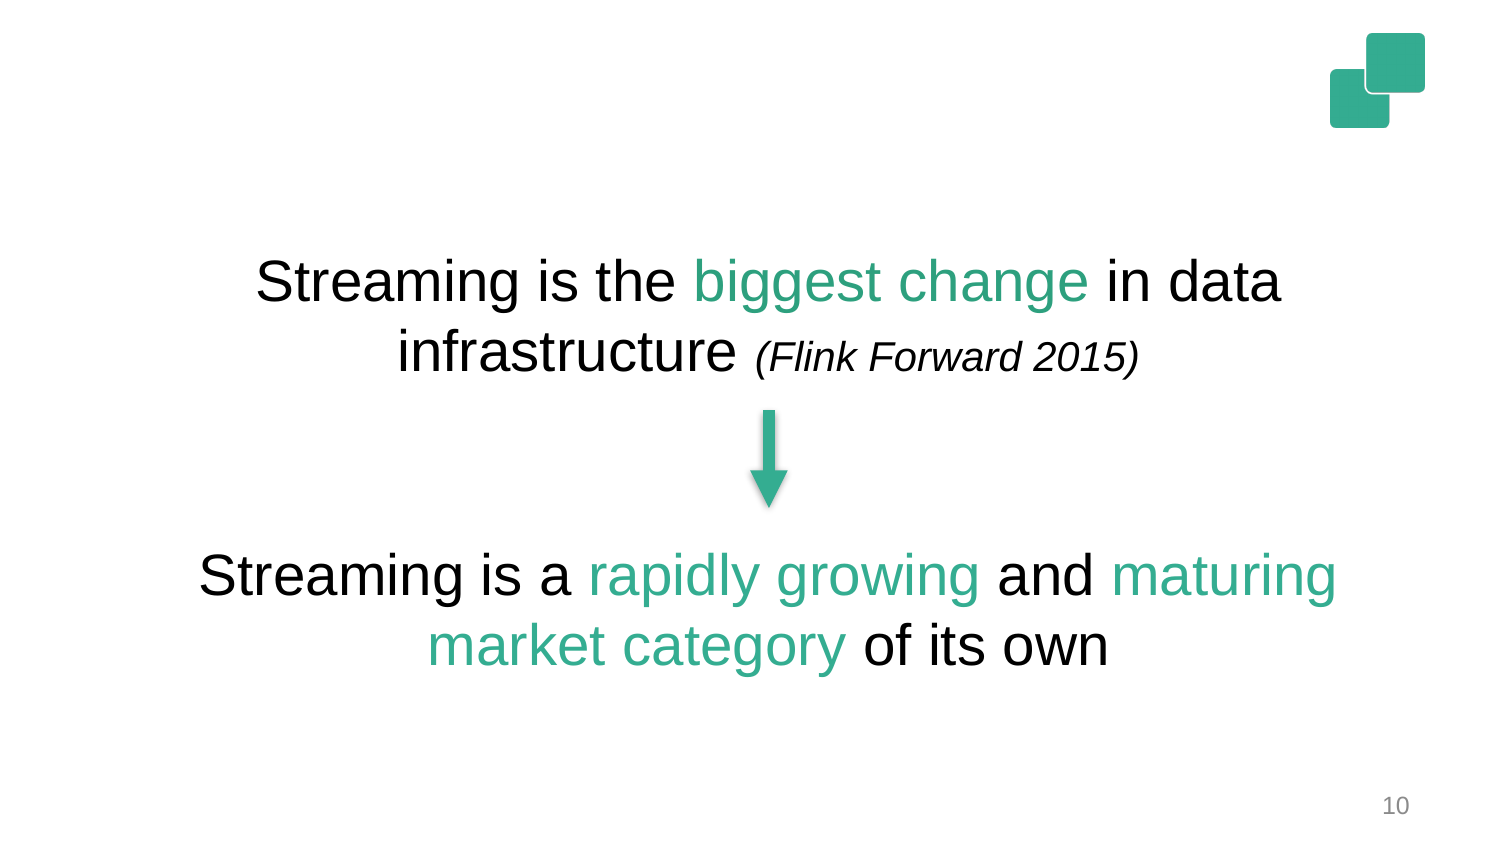

Streaming is the biggest change in data infrastructure (Flink Forward 2015)
Streaming is a rapidly growing and maturing market category of its own
10